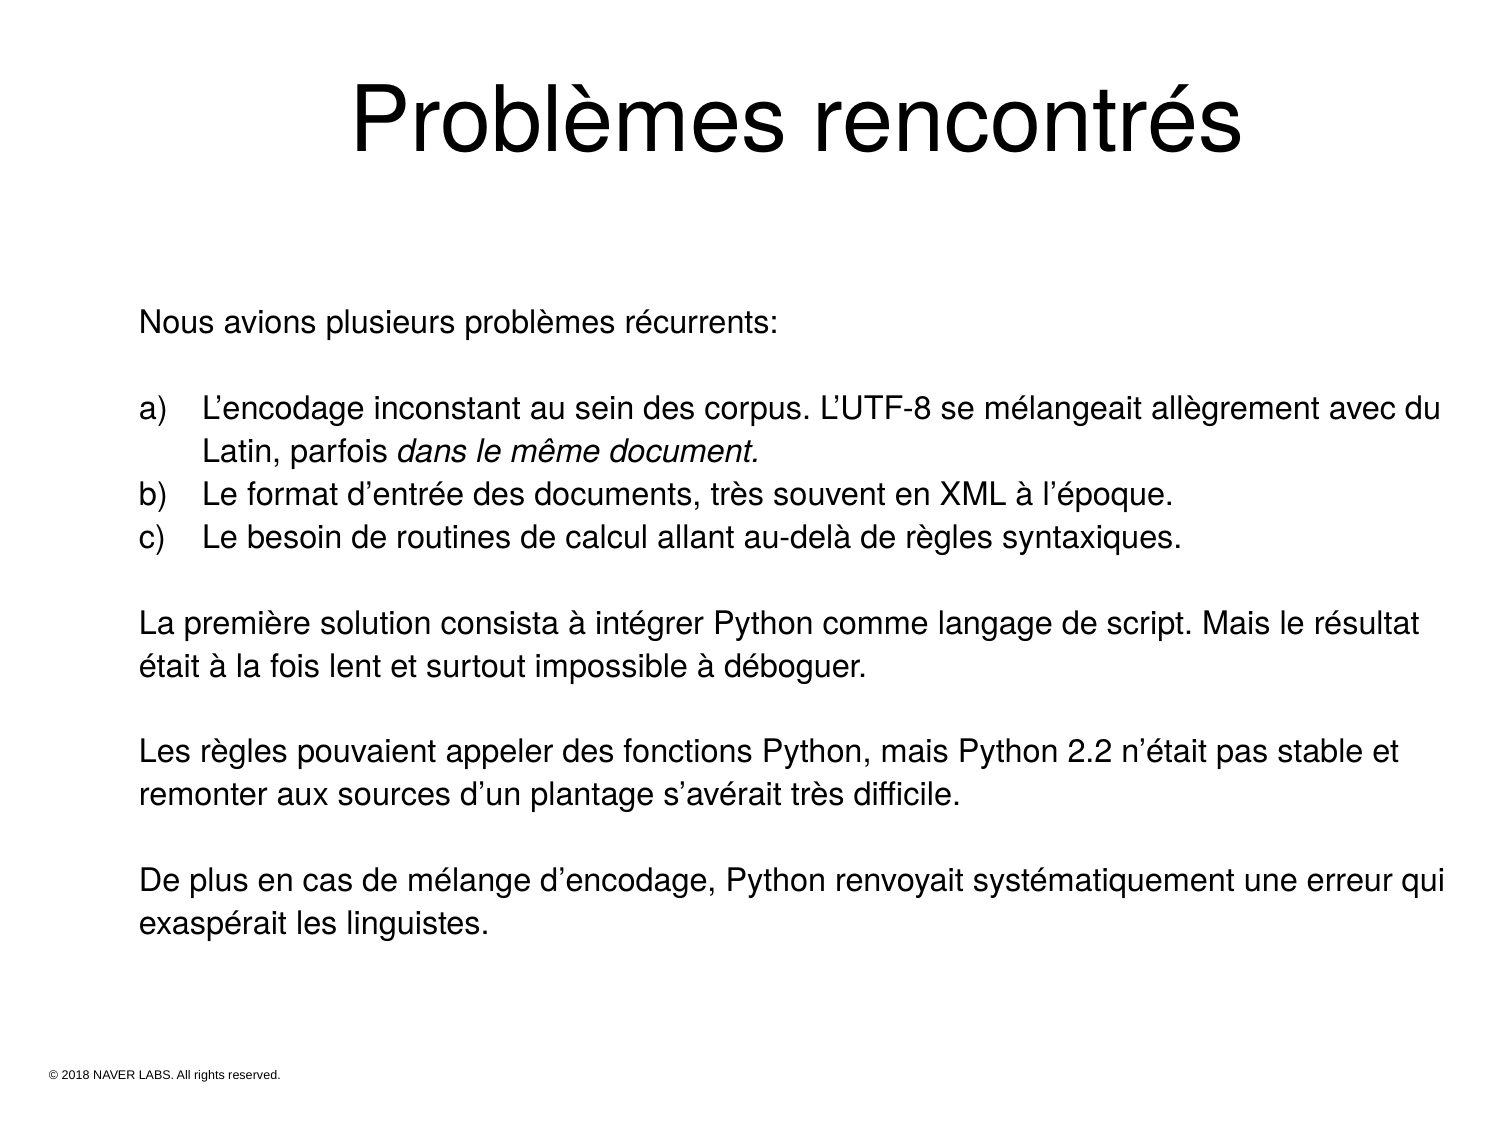

Problèmes rencontrés
Nous avions plusieurs problèmes récurrents:

L’encodage inconstant au sein des corpus. L’UTF-8 se mélangeait allègrement avec du Latin, parfois dans le même document.
Le format d’entrée des documents, très souvent en XML à l’époque.
Le besoin de routines de calcul allant au-delà de règles syntaxiques.

La première solution consista à intégrer Python comme langage de script. Mais le résultat était à la fois lent et surtout impossible à déboguer.

Les règles pouvaient appeler des fonctions Python, mais Python 2.2 n’était pas stable et remonter aux sources d’un plantage s’avérait très difficile.

De plus en cas de mélange d’encodage, Python renvoyait systématiquement une erreur qui exaspérait les linguistes.
22